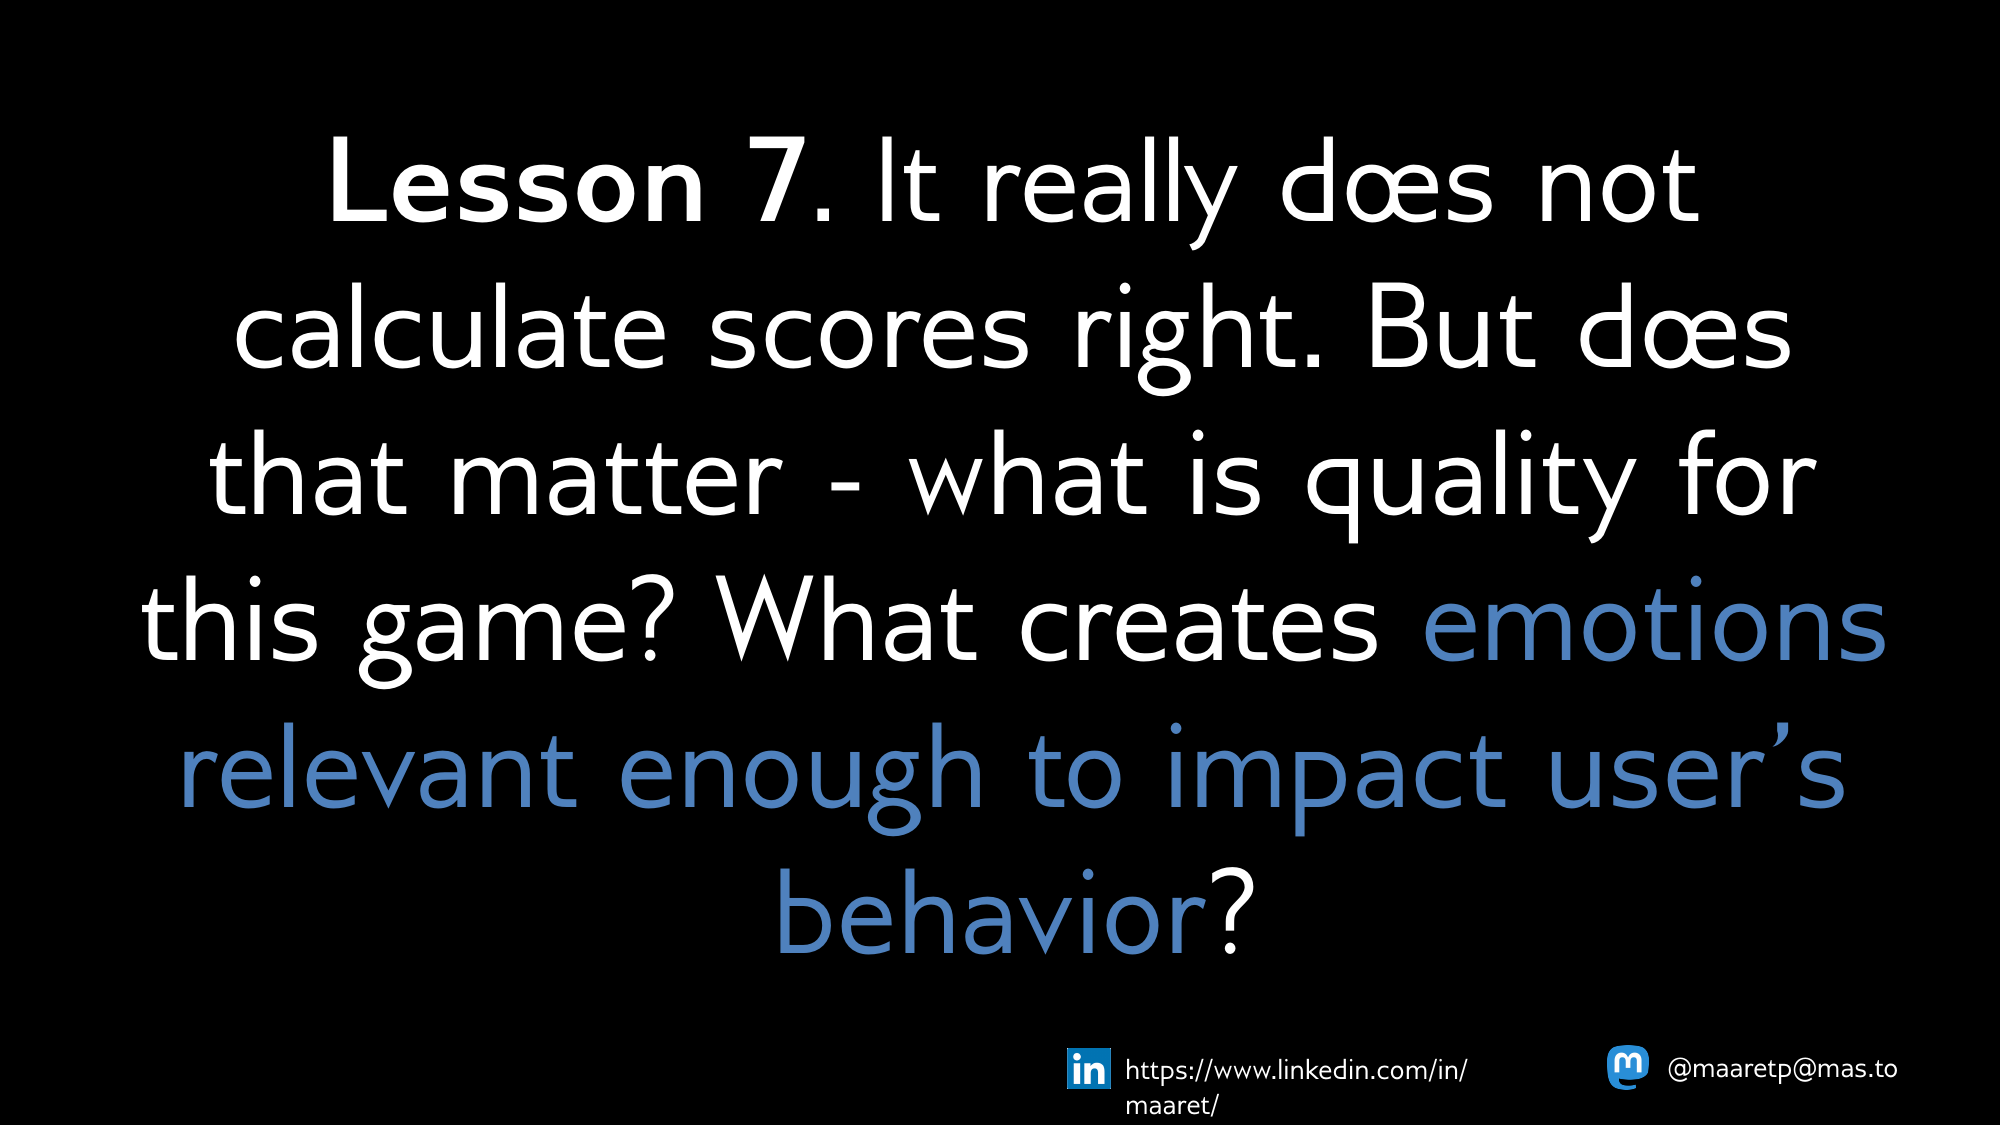

Lesson 7. It really does not calculate scores right. But does that matter - what is quality for this game? What creates emotions relevant enough to impact user’s behavior?